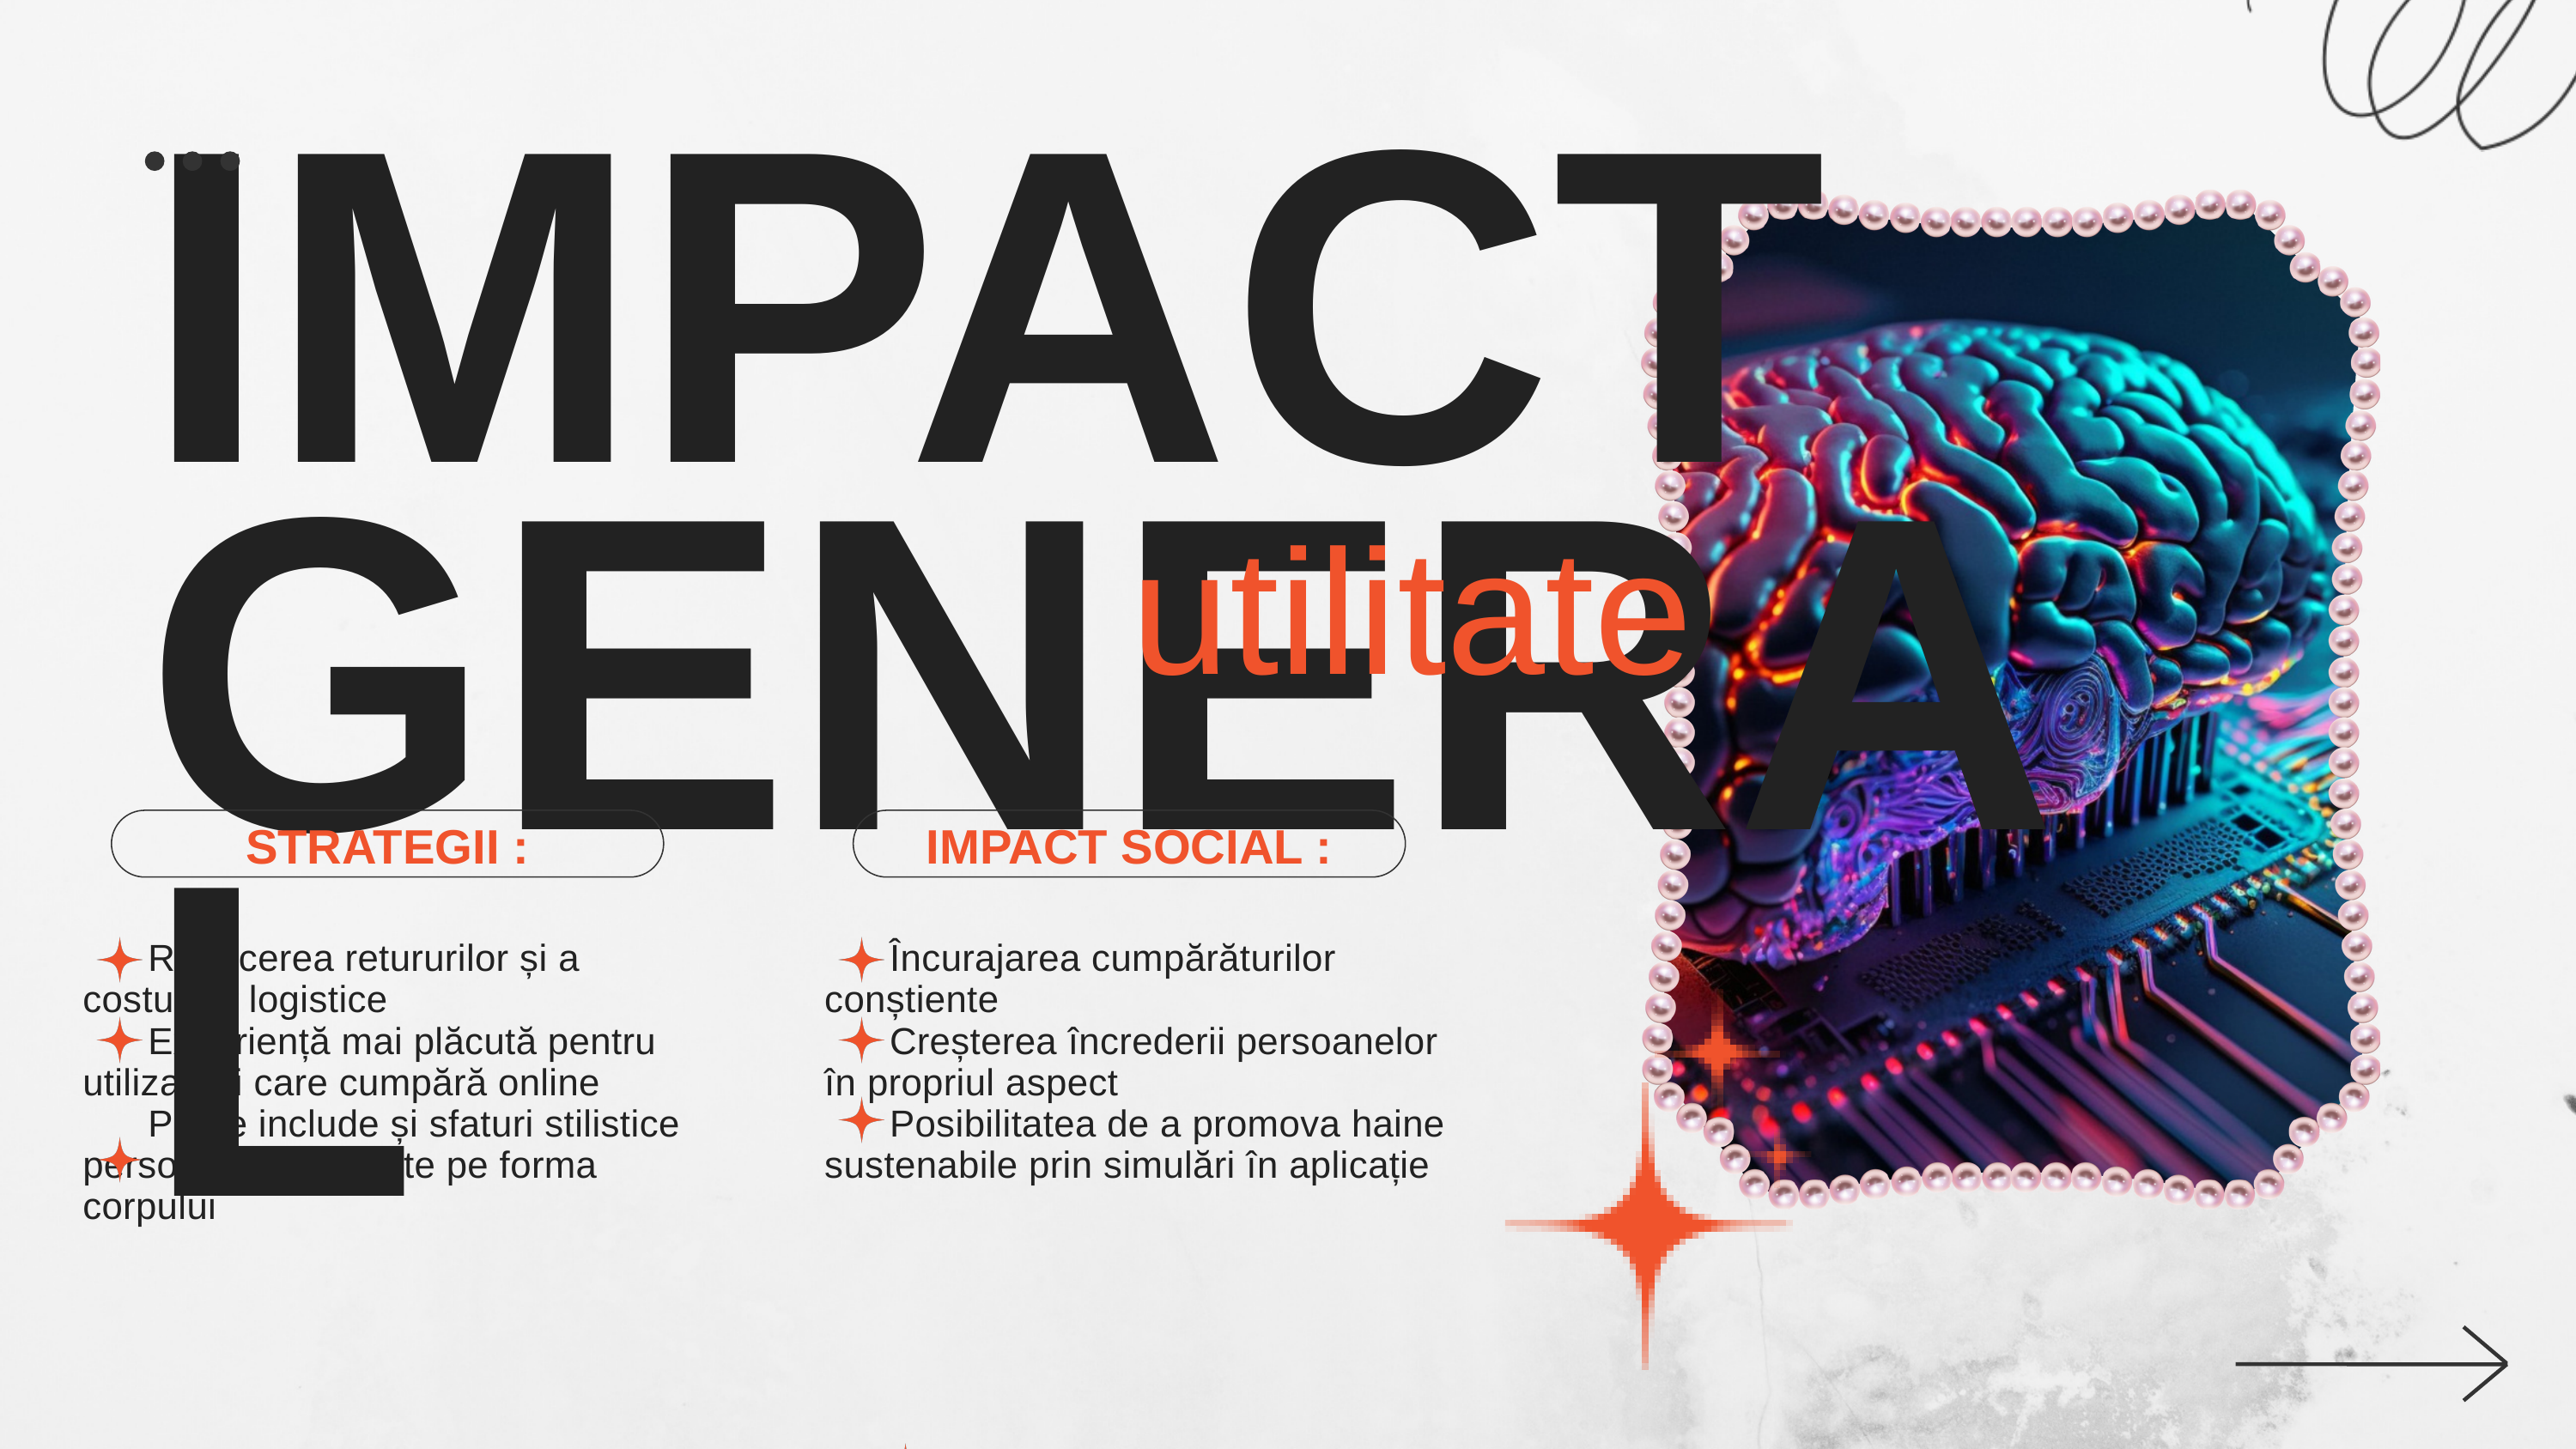

IMPACT GENERAL

utilitate

STRATEGII :

      Reducerea retururilor și a costurilor logistice
      Experiență mai plăcută pentru utilizatorii care cumpără online
      Poate include și sfaturi stilistice personalizate bazate pe forma corpului

IMPACT SOCIAL :

      Încurajarea cumpărăturilor conștiente
      Creșterea încrederii persoanelor în propriul aspect
      Posibilitatea de a promova haine sustenabile prin simulări în aplicație